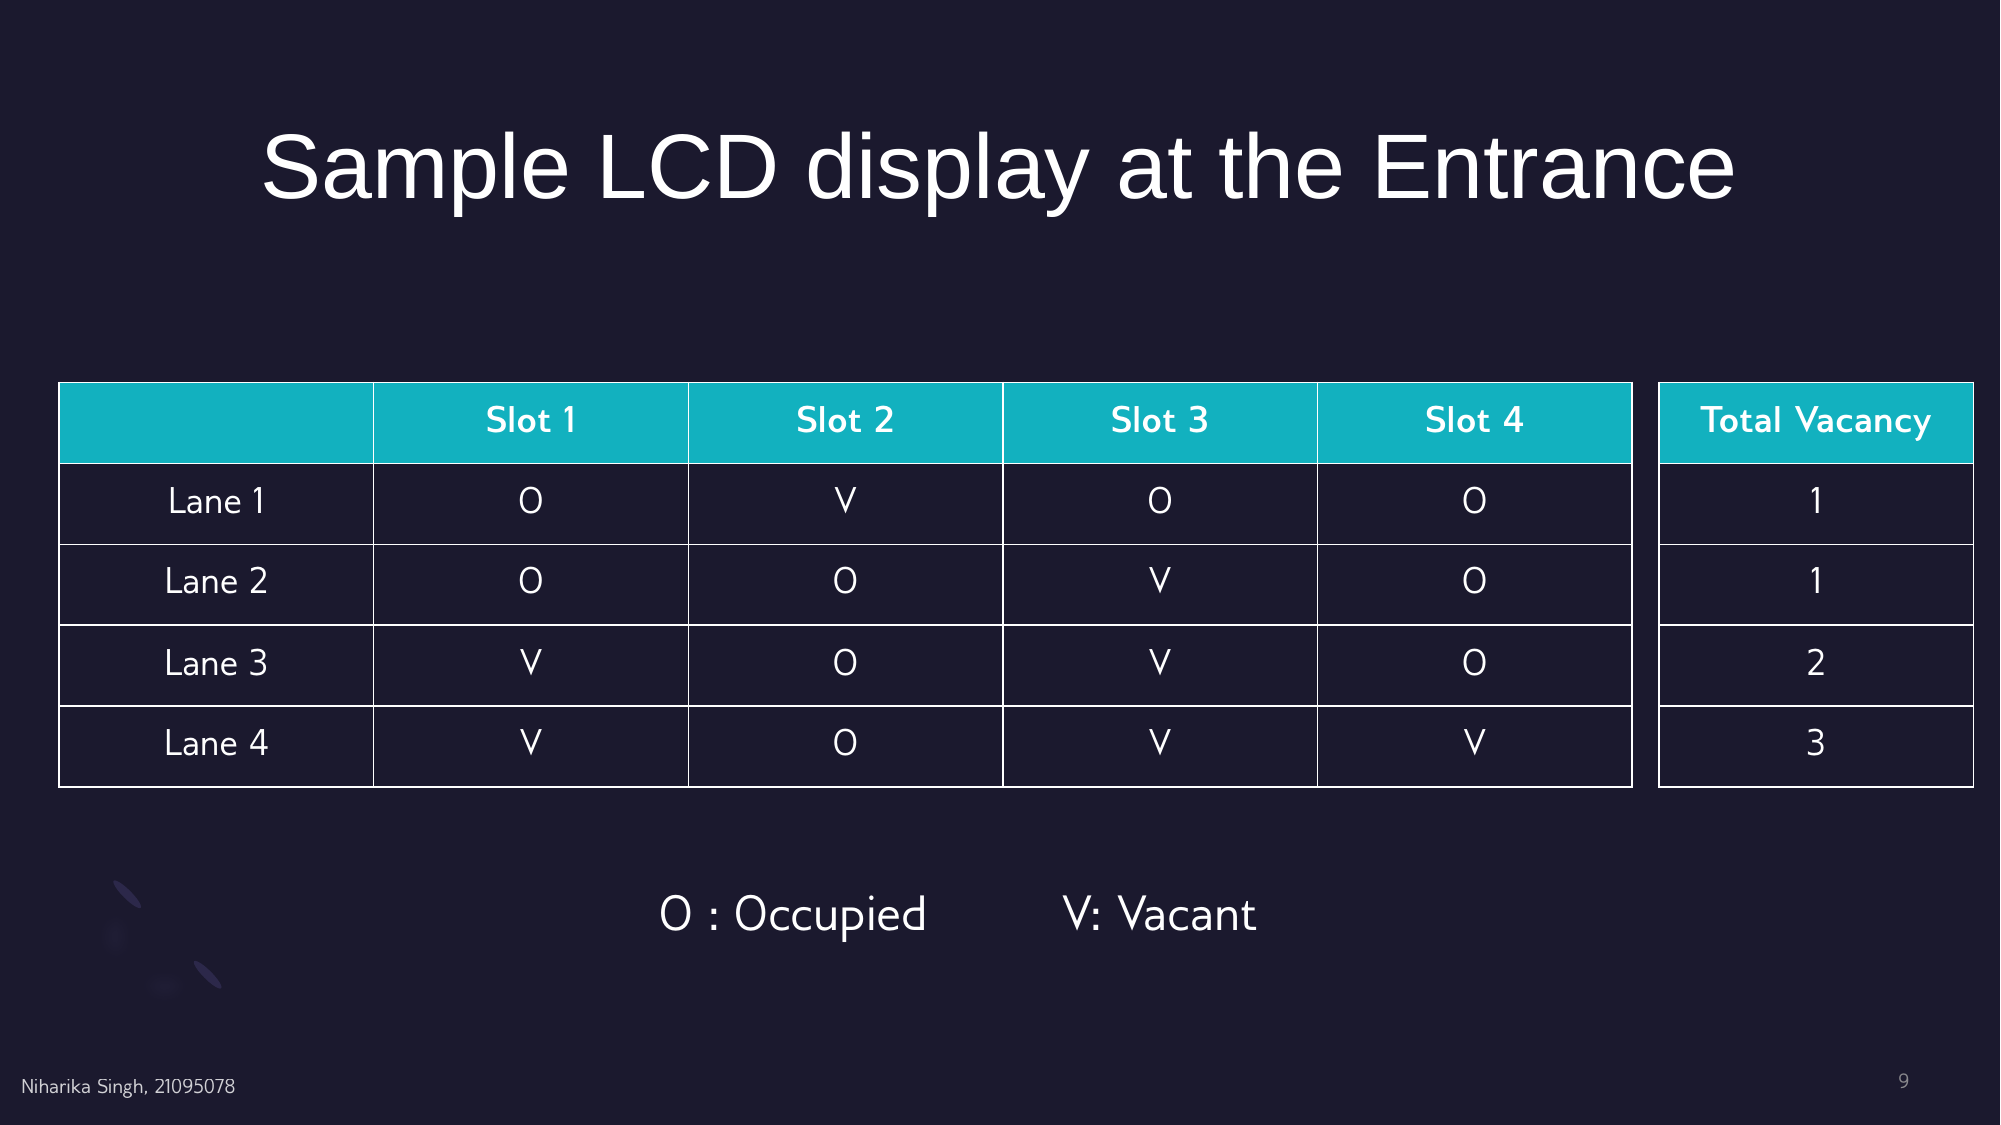

# Sample LCD display at the Entrance
|  | Slot 1 | Slot 2 | Slot 3 | Slot 4 |
| --- | --- | --- | --- | --- |
| Lane 1 | O | V | O | O |
| Lane 2 | O | O | V | O |
| Lane 3 | V | O | V | O |
| Lane 4 | V | O | V | V |
| Total Vacancy |
| --- |
| 1 |
| 1 |
| 2 |
| 3 |
O : Occupied         V: Vacant
9
Niharika Singh, 21095078